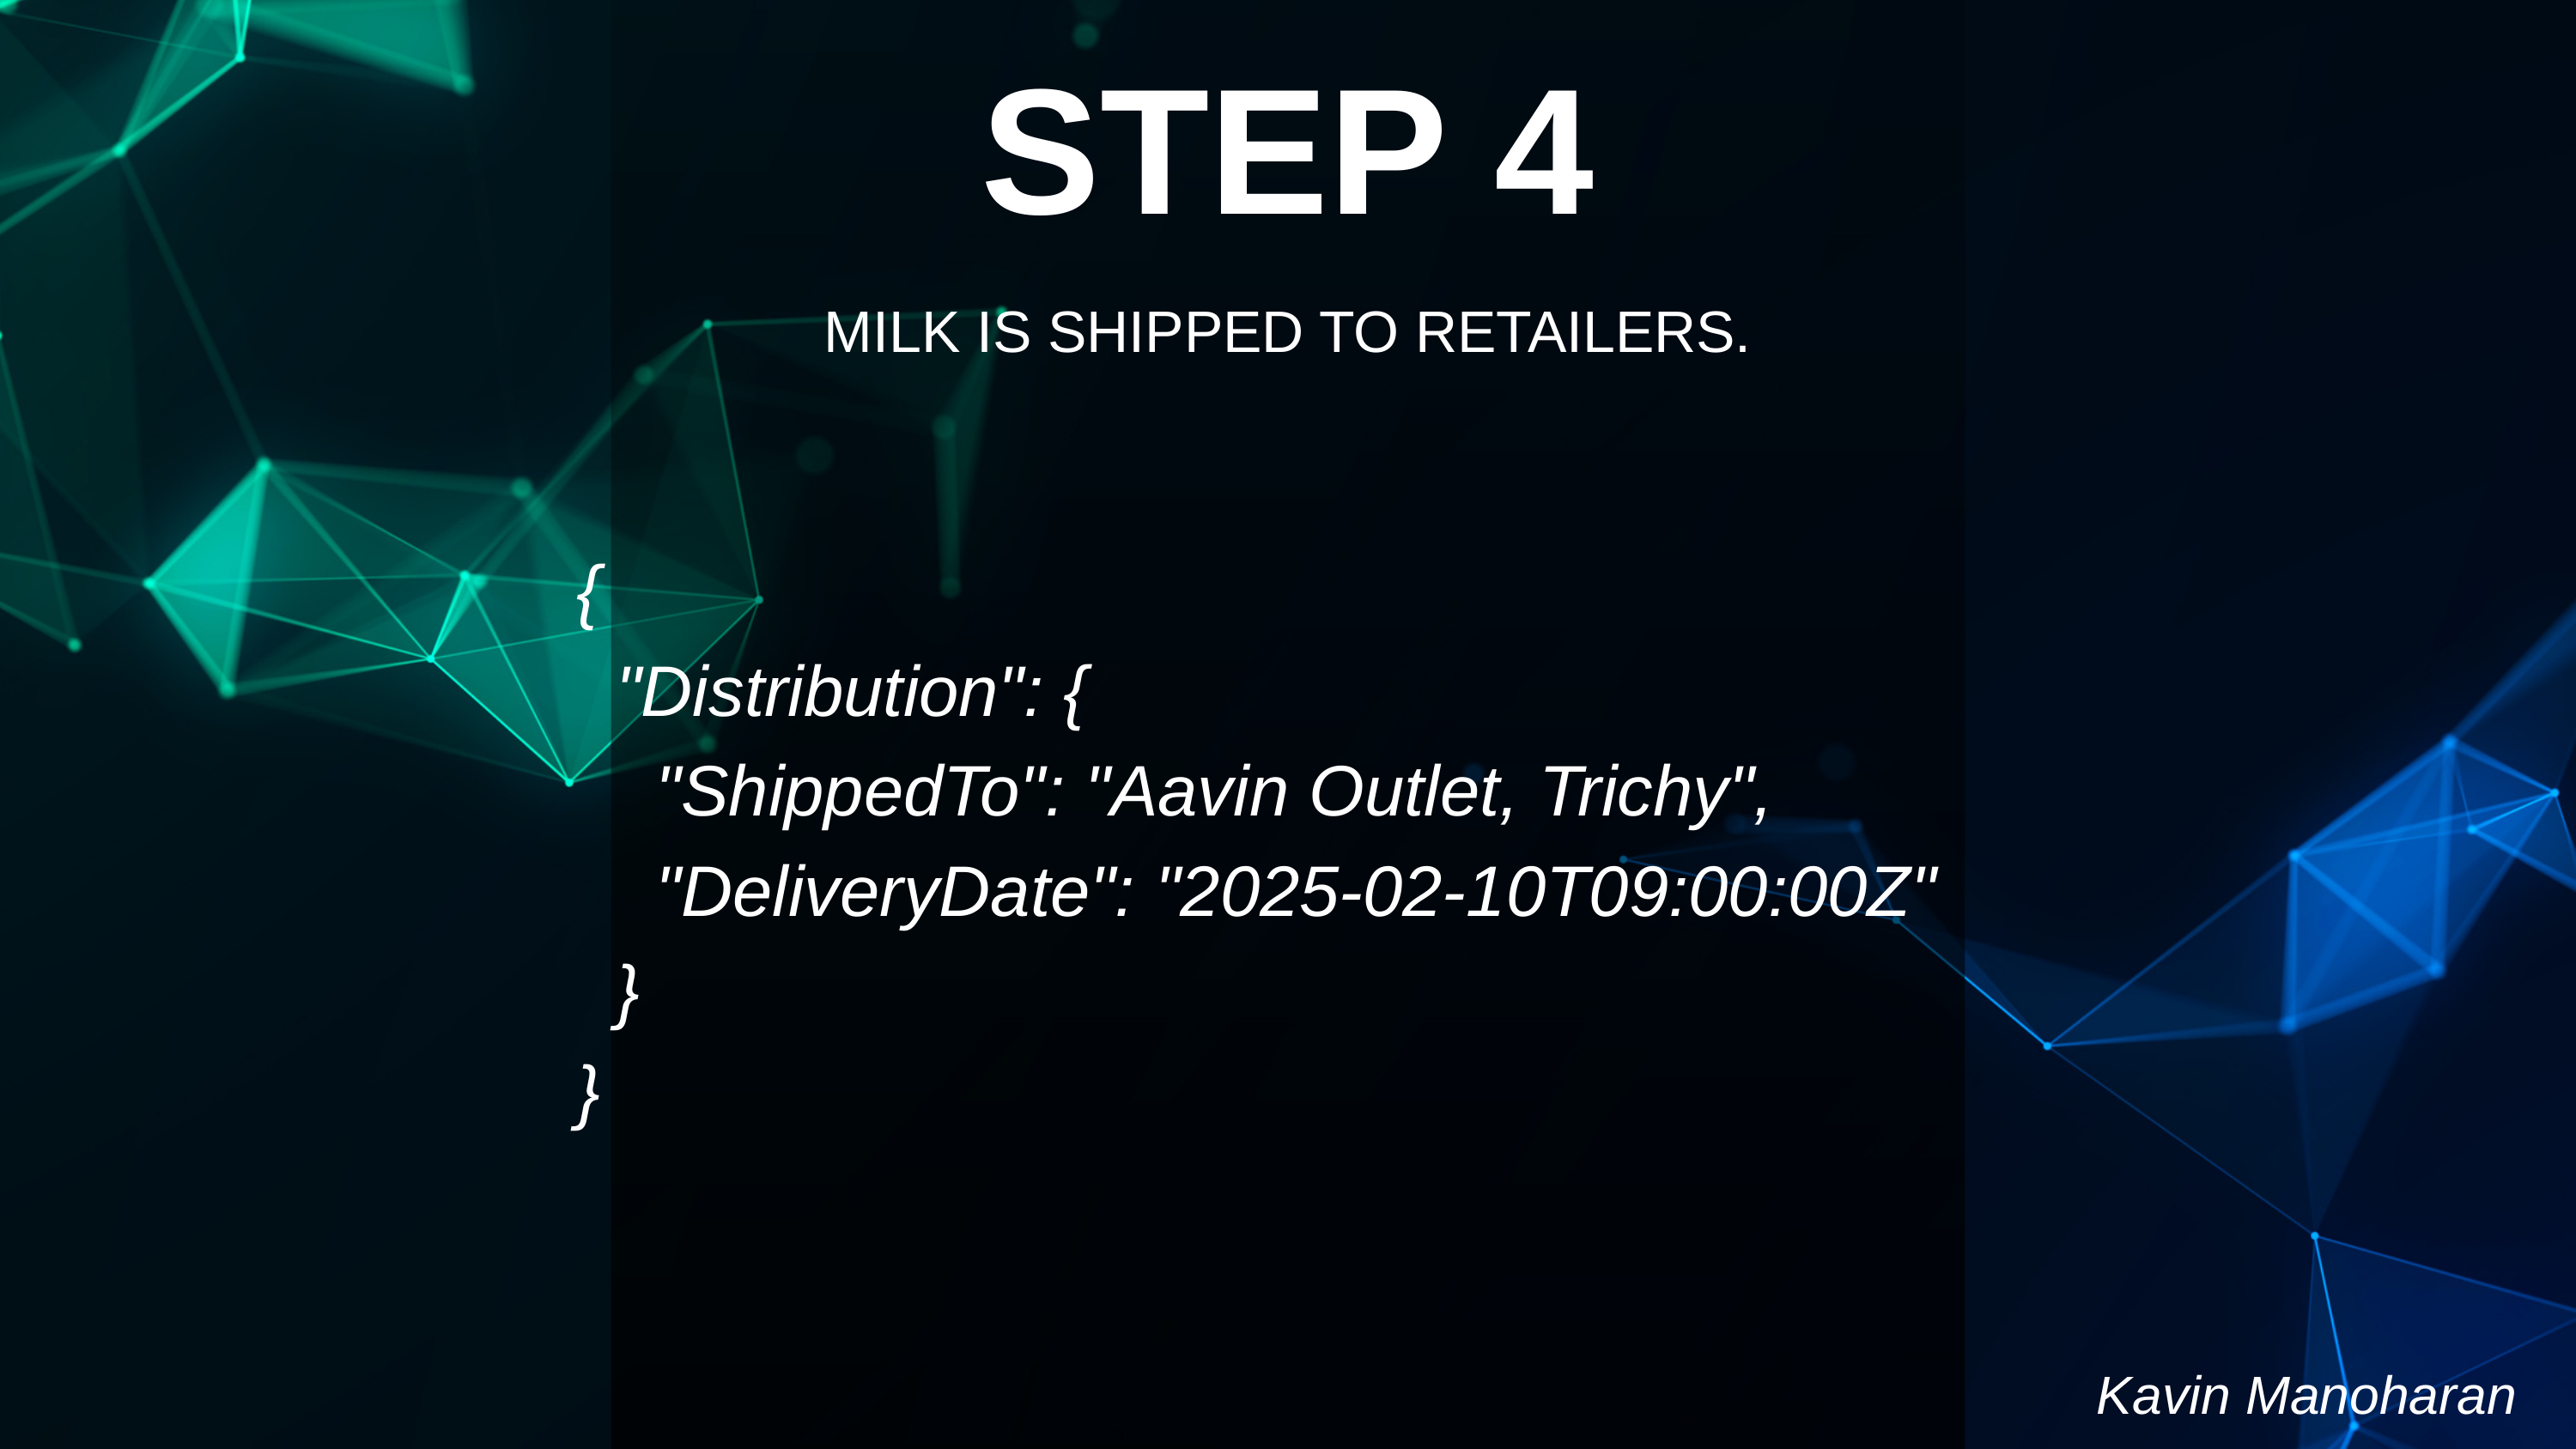

STEP 4
MILK IS SHIPPED TO RETAILERS.
{
  "Distribution": {
    "ShippedTo": "Aavin Outlet, Trichy",
    "DeliveryDate": "2025-02-10T09:00:00Z"
  }
}
Kavin Manoharan